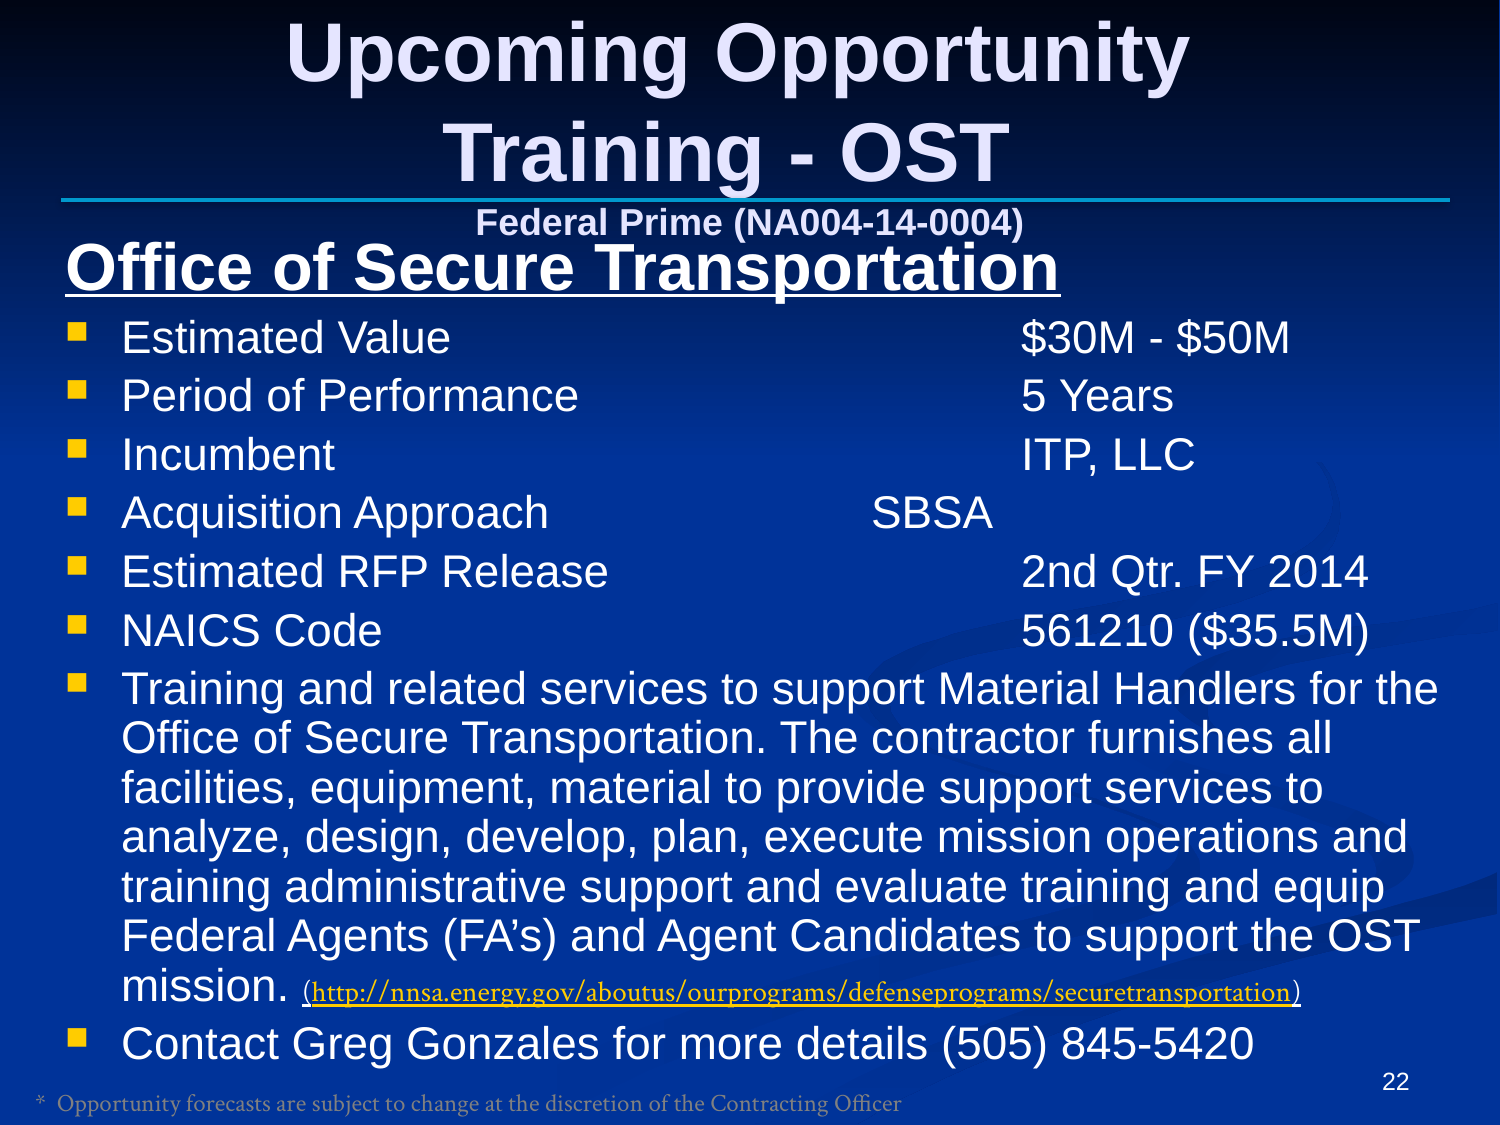

# Upcoming Opportunity Training - OST Federal Prime (NA004-14-0004)
Office of Secure Transportation
Estimated Value				$30M - $50M
Period of Performance			5 Years
Incumbent					ITP, LLC
Acquisition Approach			SBSA
Estimated RFP Release			2nd Qtr. FY 2014
NAICS Code					561210 ($35.5M)
Training and related services to support Material Handlers for the Office of Secure Transportation. The contractor furnishes all facilities, equipment, material to provide support services to analyze, design, develop, plan, execute mission operations and training administrative support and evaluate training and equip Federal Agents (FA’s) and Agent Candidates to support the OST mission. (http://nnsa.energy.gov/aboutus/ourprograms/defenseprograms/securetransportation)
Contact Greg Gonzales for more details (505) 845-5420

22
*  Opportunity forecasts are subject to change at the discretion of the Contracting Officer